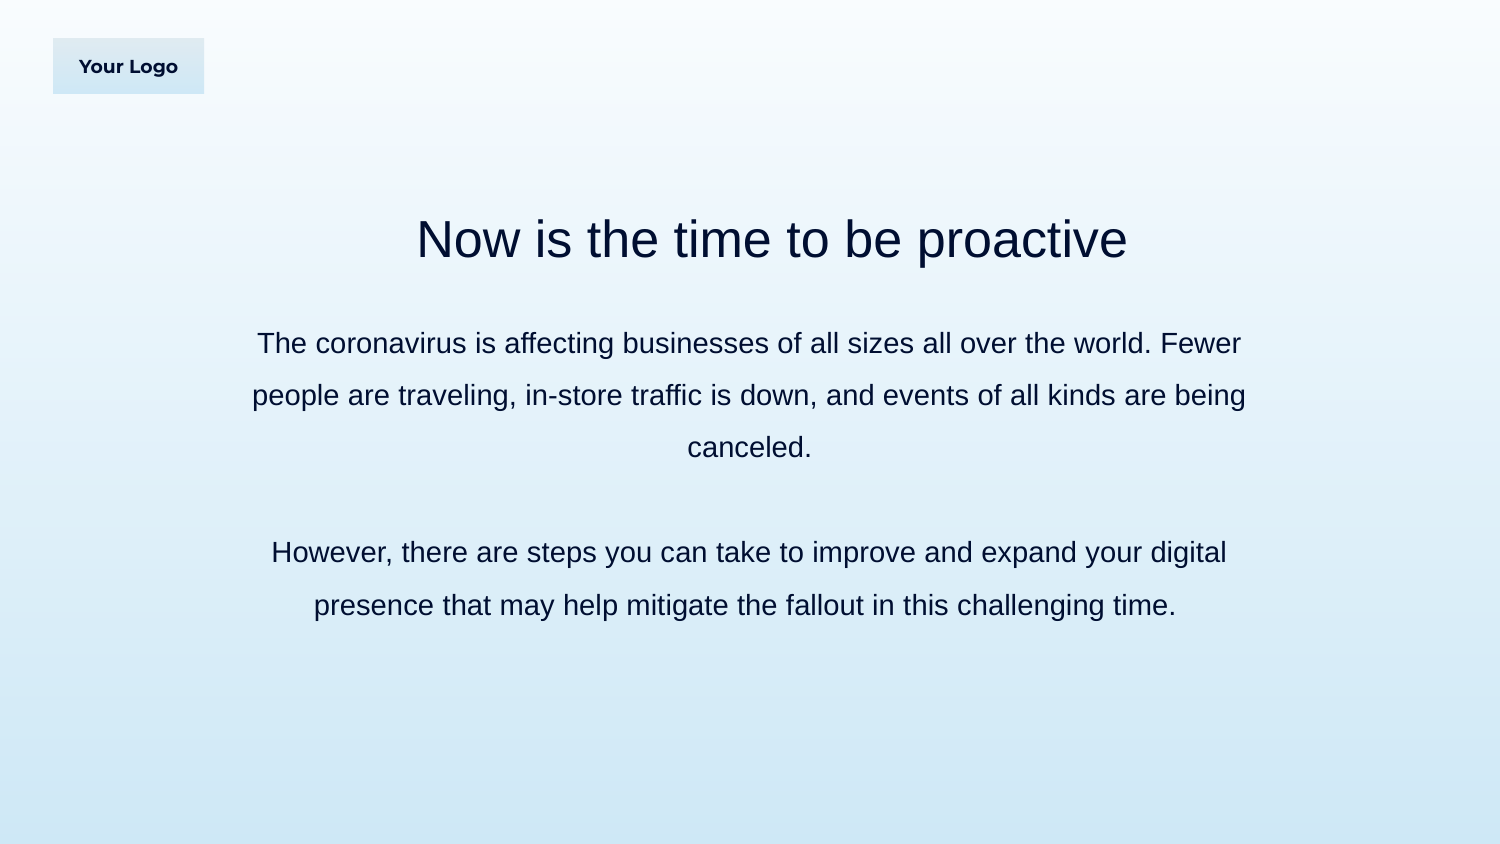

Your Logo
Now is the time to be proactive
# The coronavirus is affecting businesses of all sizes all over the world. Fewer people are traveling, in-store traffic is down, and events of all kinds are being canceled.

However, there are steps you can take to improve and expand your digital presence that may help mitigate the fallout in this challenging time.